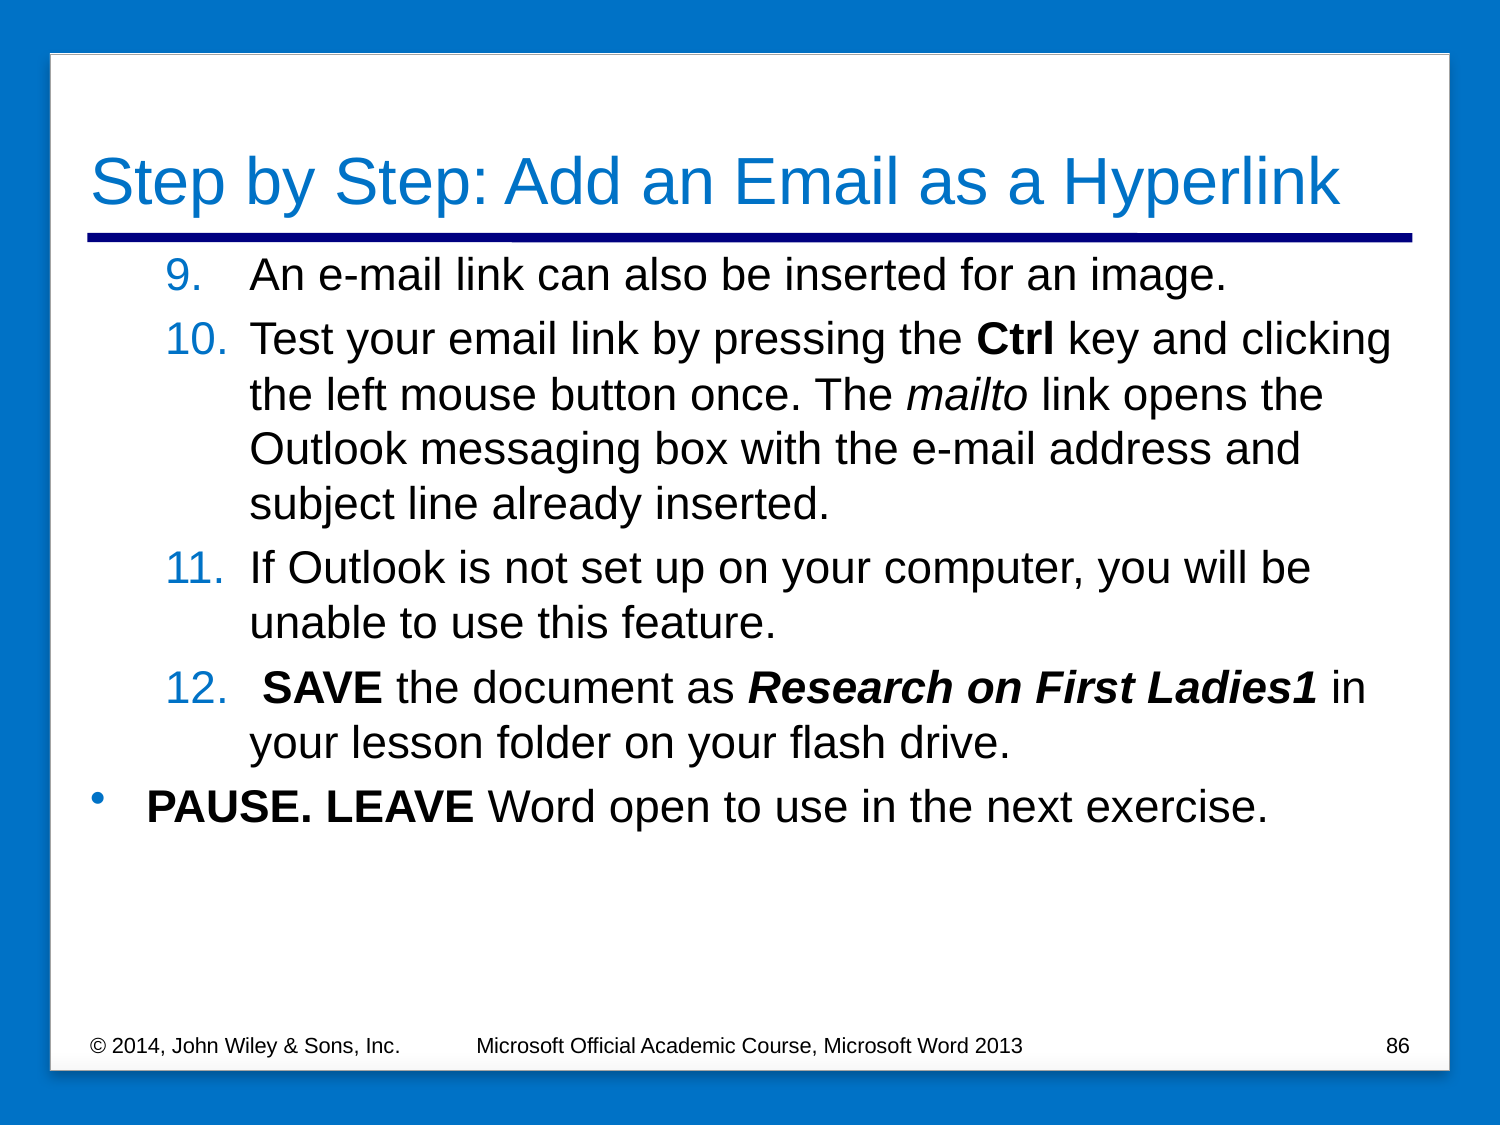

# Step by Step: Add an Email as a Hyperlink
An e-mail link can also be inserted for an image.
Test your email link by pressing the Ctrl key and clicking the left mouse button once. The mailto link opens the Outlook messaging box with the e-mail address and subject line already inserted.
If Outlook is not set up on your computer, you will be unable to use this feature.
 SAVE the document as Research on First Ladies1 in your lesson folder on your flash drive.
PAUSE. LEAVE Word open to use in the next exercise.

© 2014, John Wiley & Sons, Inc.
Microsoft Official Academic Course, Microsoft Word 2013
86